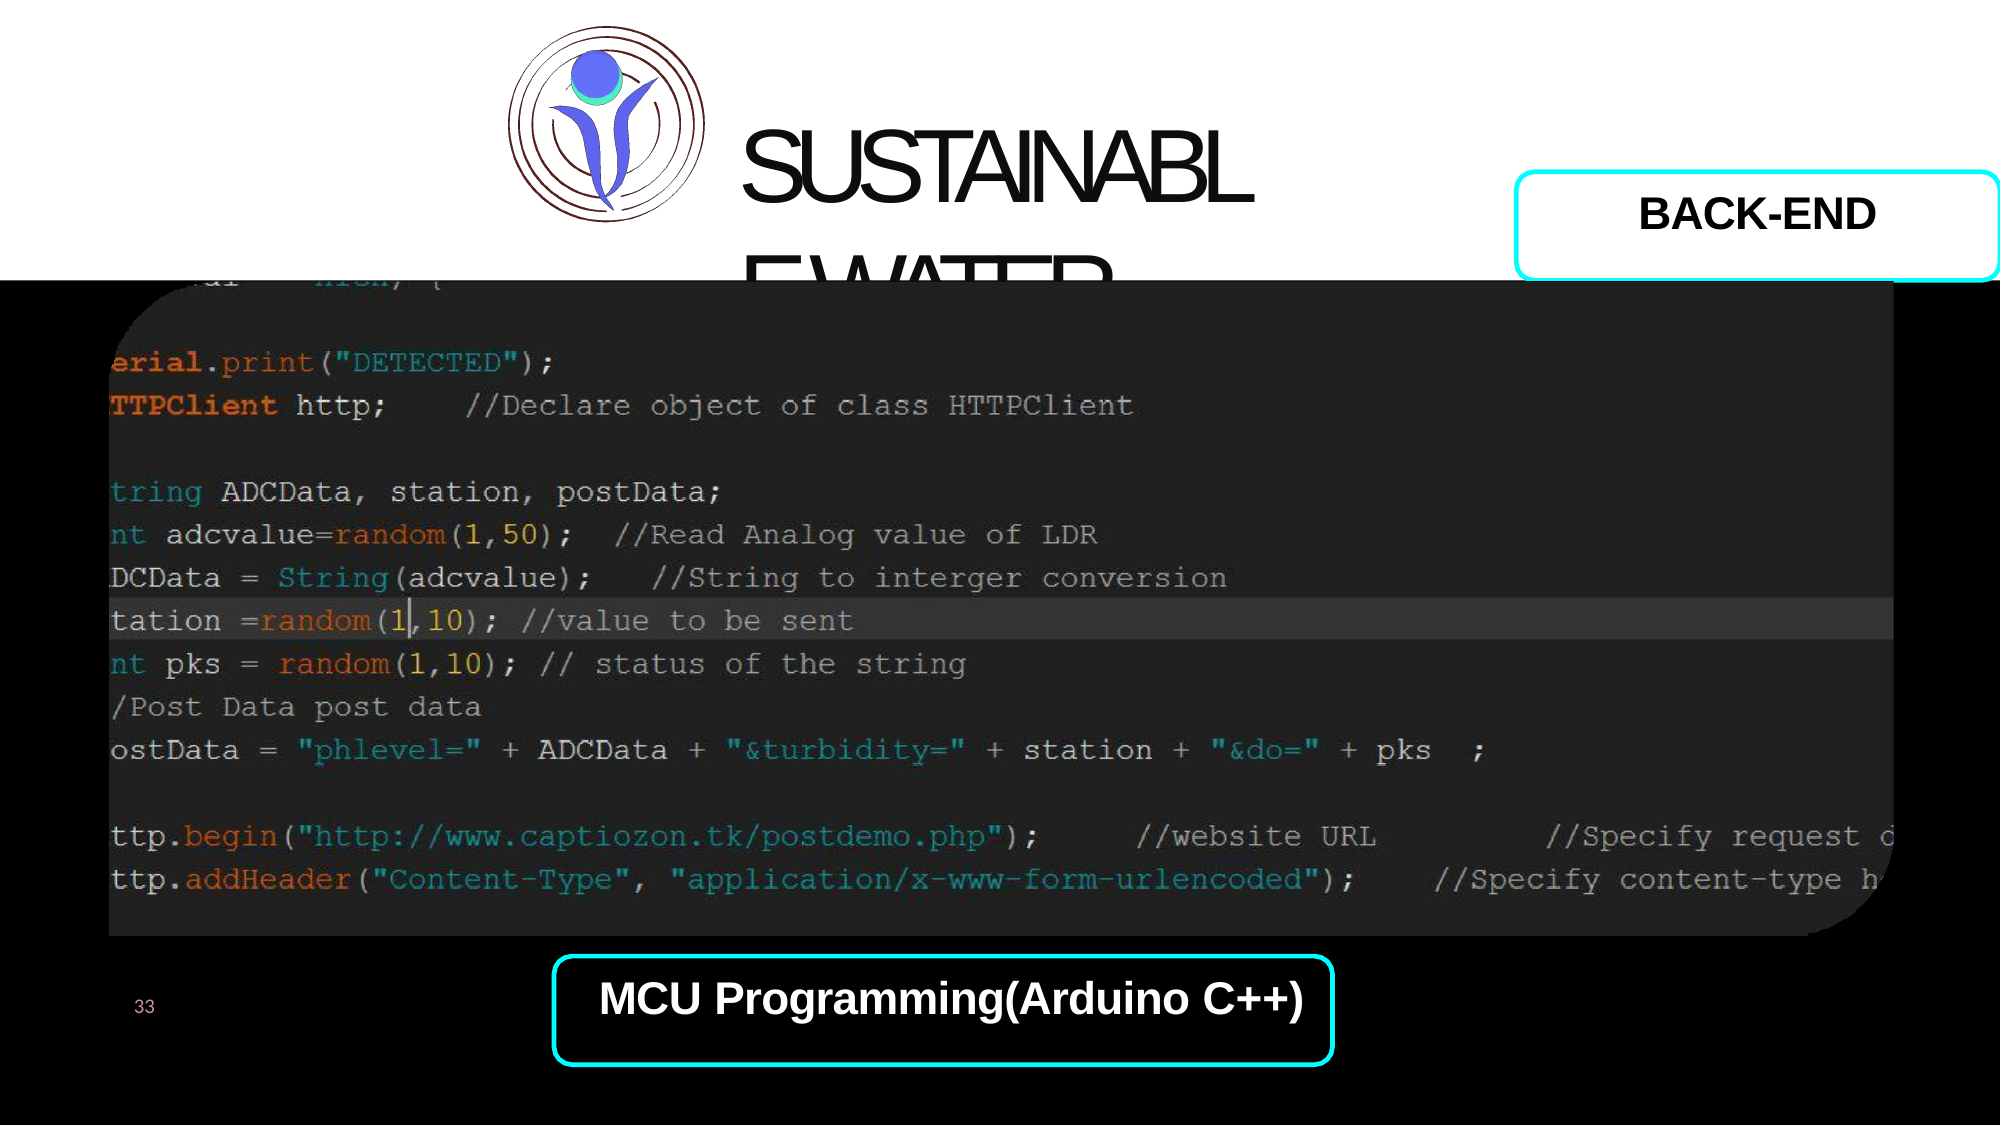

# Sustainable Water Testing System
BACK-END

MCU Programming(Arduino C++)
33